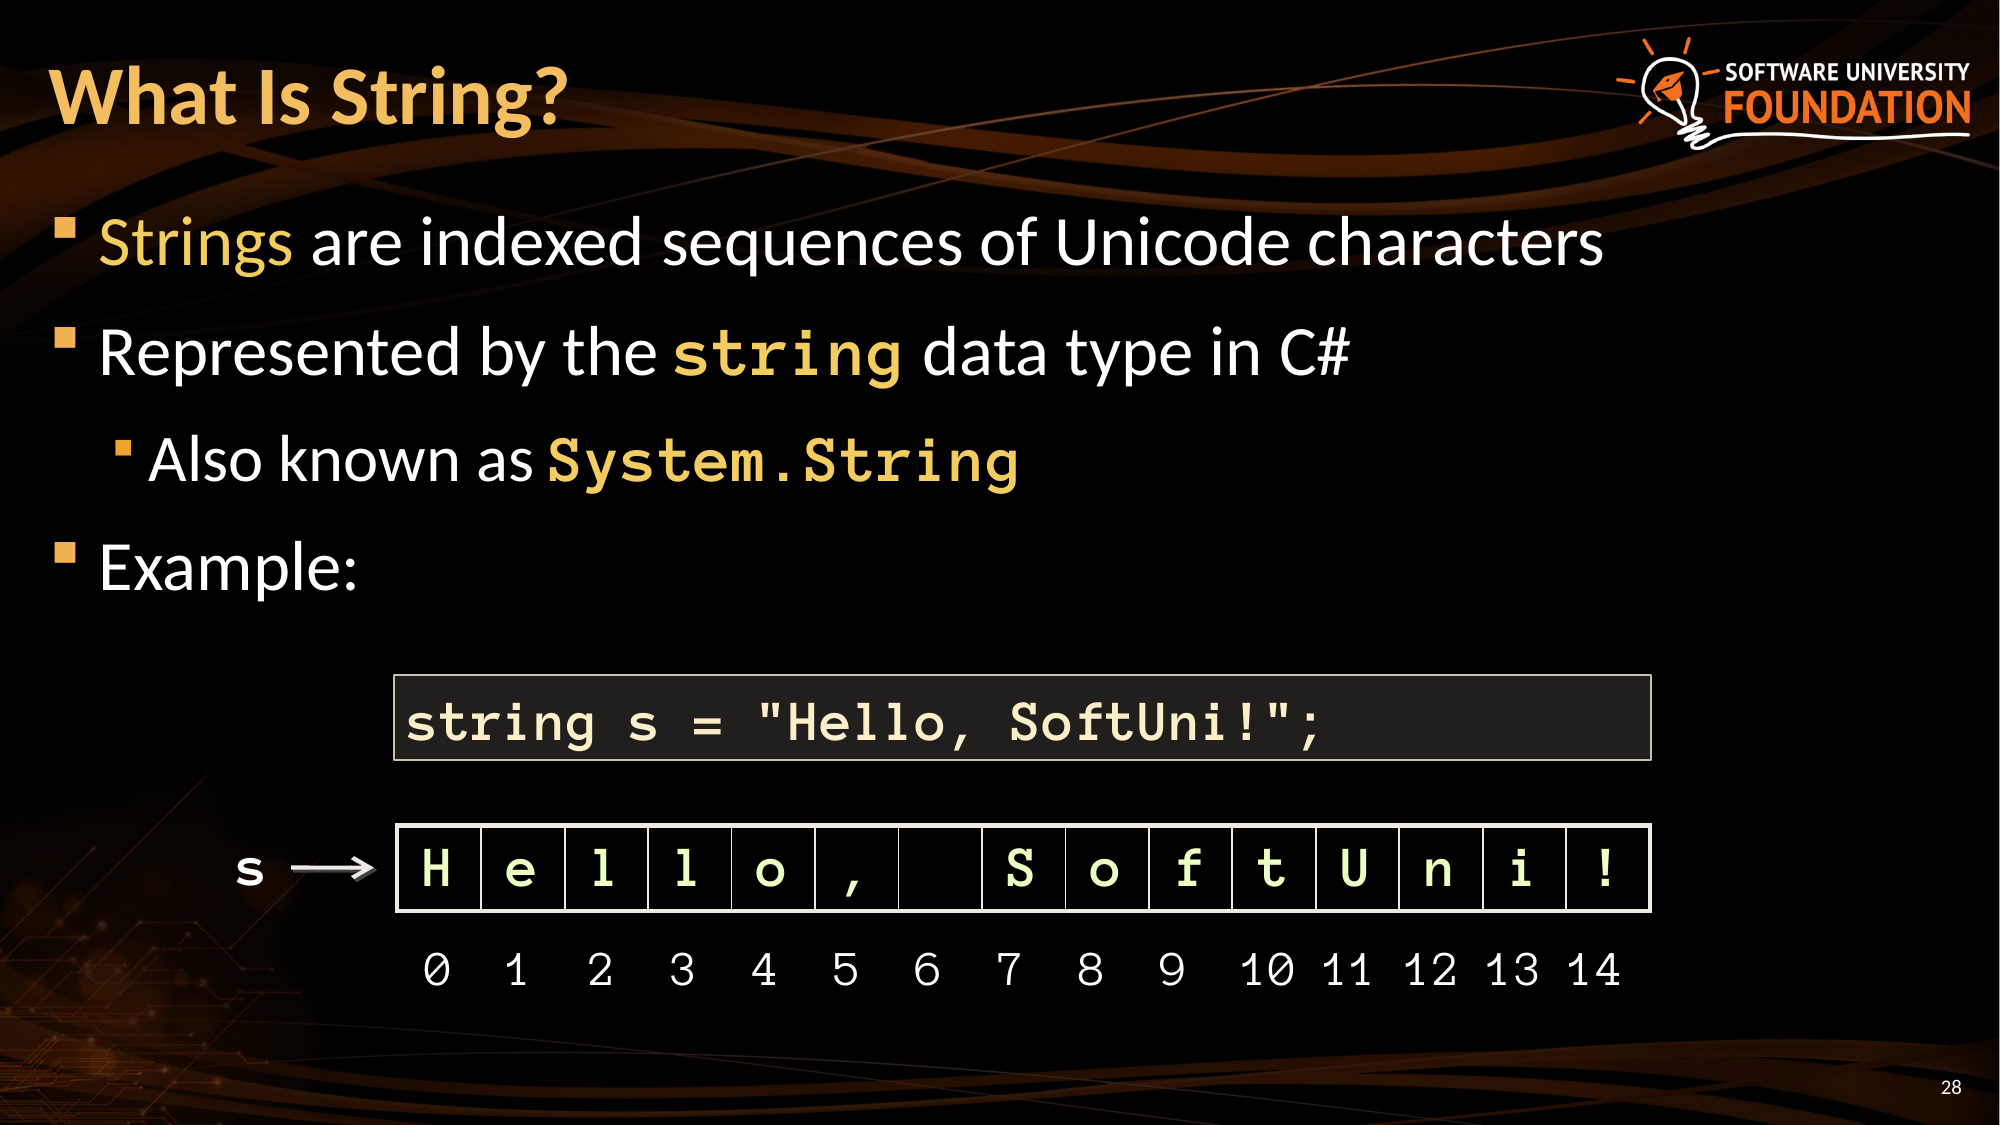

# What Is String?
Strings are indexed sequences of Unicode characters
Represented by the string data type in C#
Also known as System.String
Example:
string s = "Hello, SoftUni!";
s
| H | e | l | l | o | , |  | S | o | f | t | U | n | i | ! |
| --- | --- | --- | --- | --- | --- | --- | --- | --- | --- | --- | --- | --- | --- | --- |

0  1  2  3  4  5  6  7  8  9  10 11 12 13 14
28